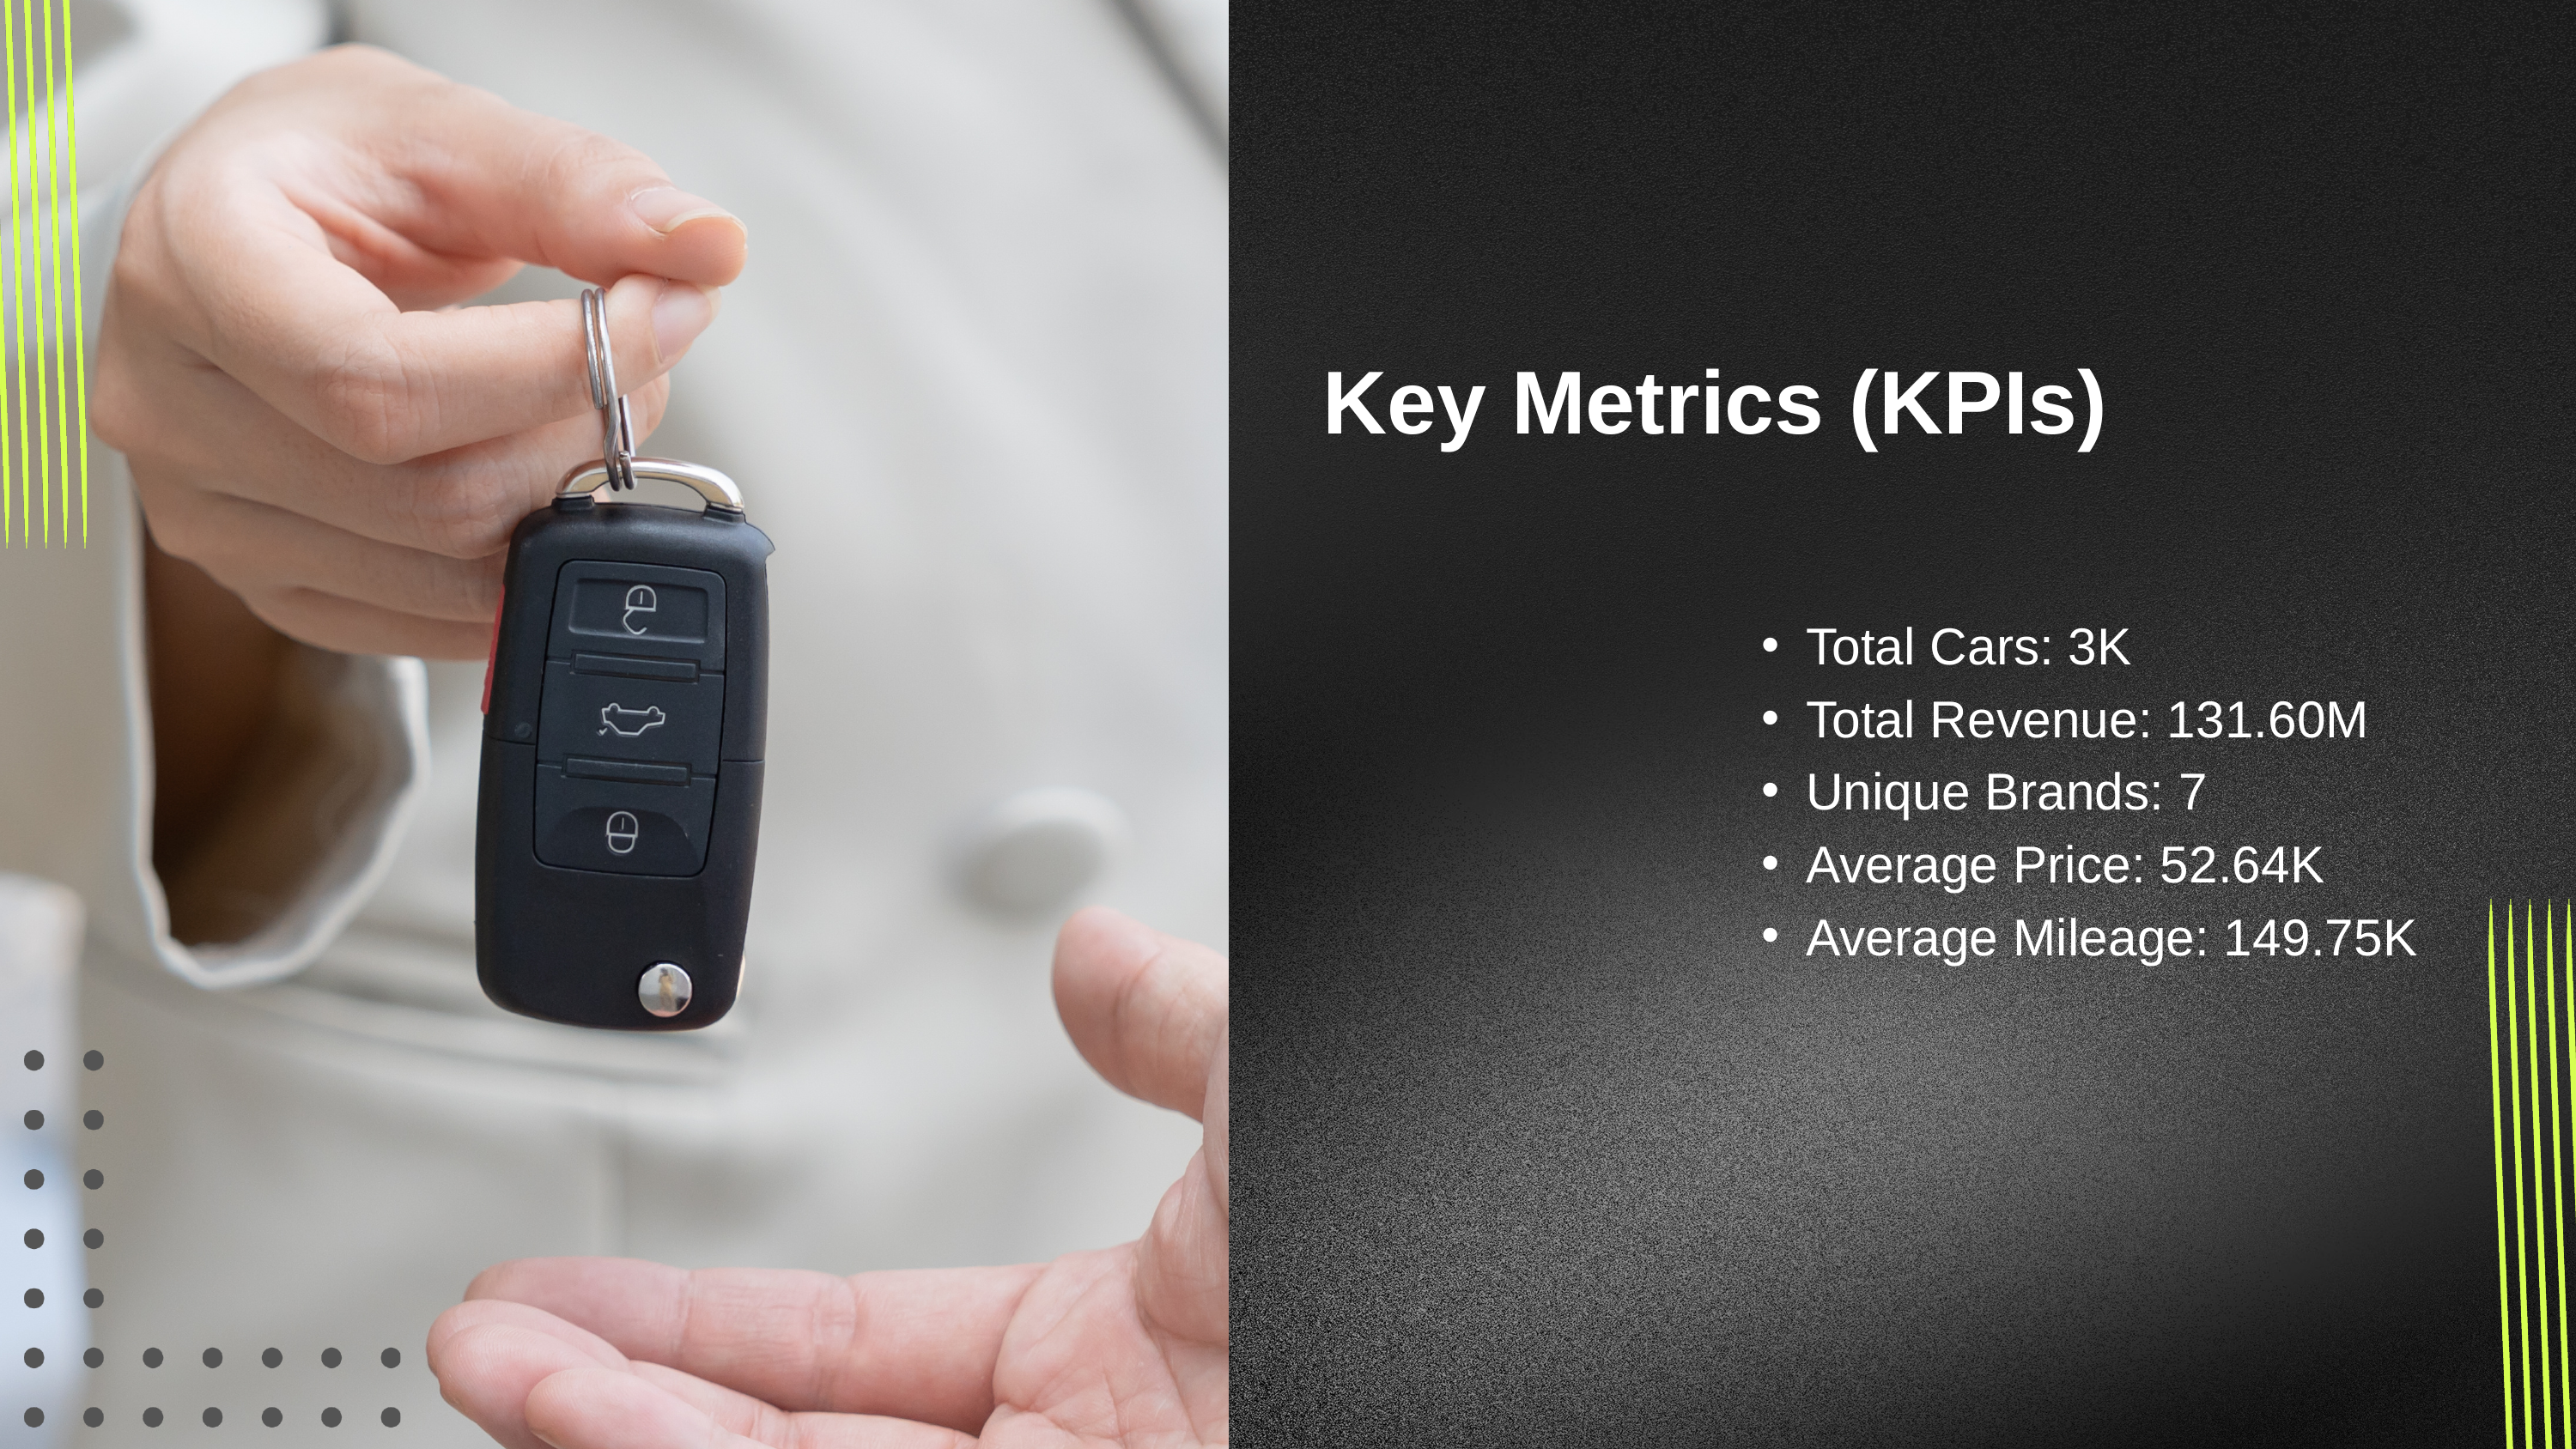

Key Metrics (KPIs)
Total Cars: 3K
Total Revenue: 131.60M
Unique Brands: 7
Average Price: 52.64K
Average Mileage: 149.75K